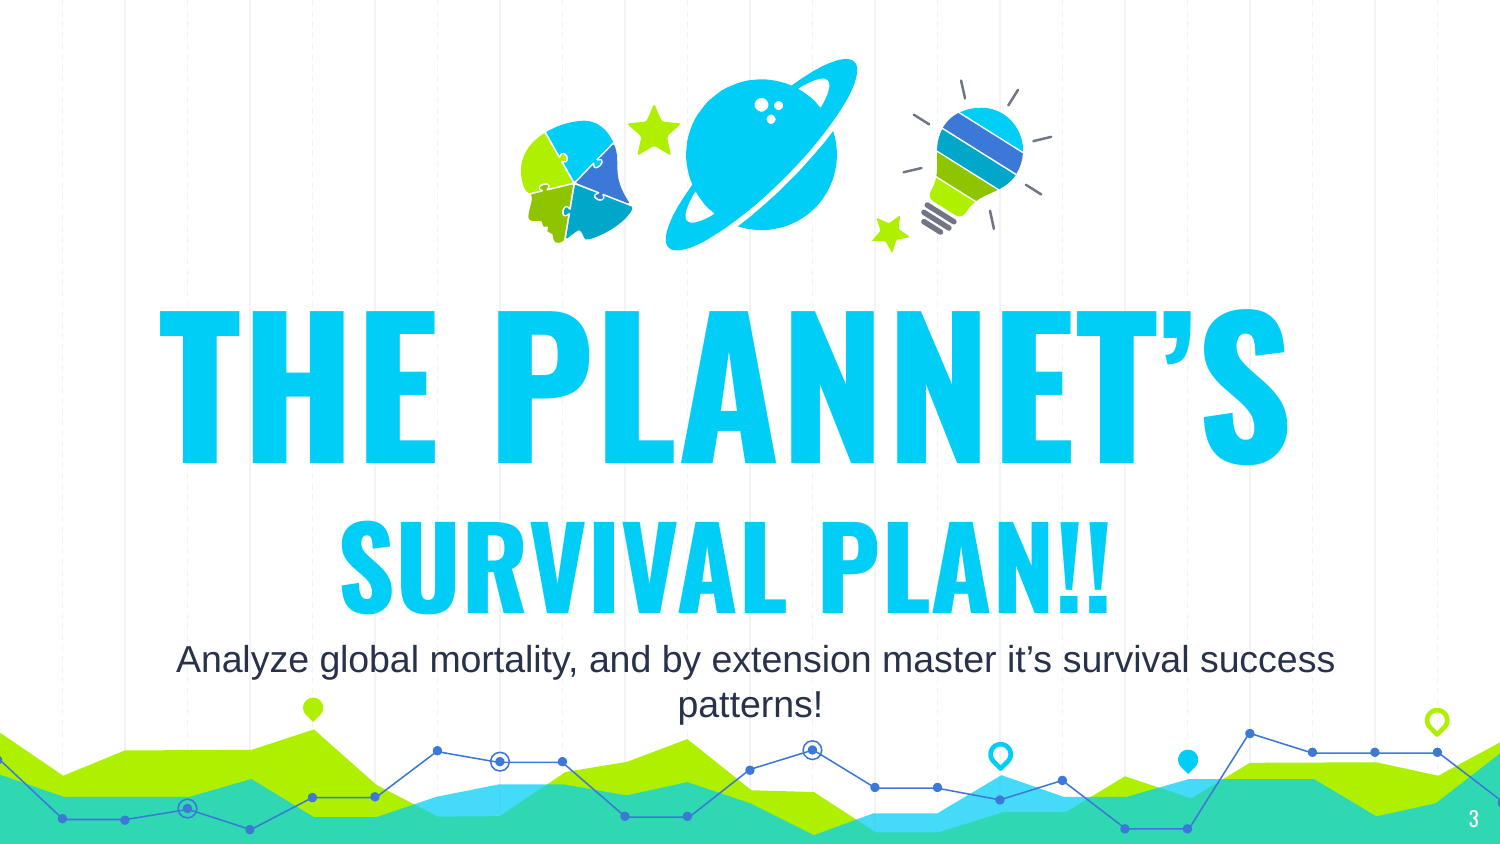

THE PLANNET’S
SURVIVAL PLAN!!
Analyze global mortality, and by extension master it’s survival success patterns!
3